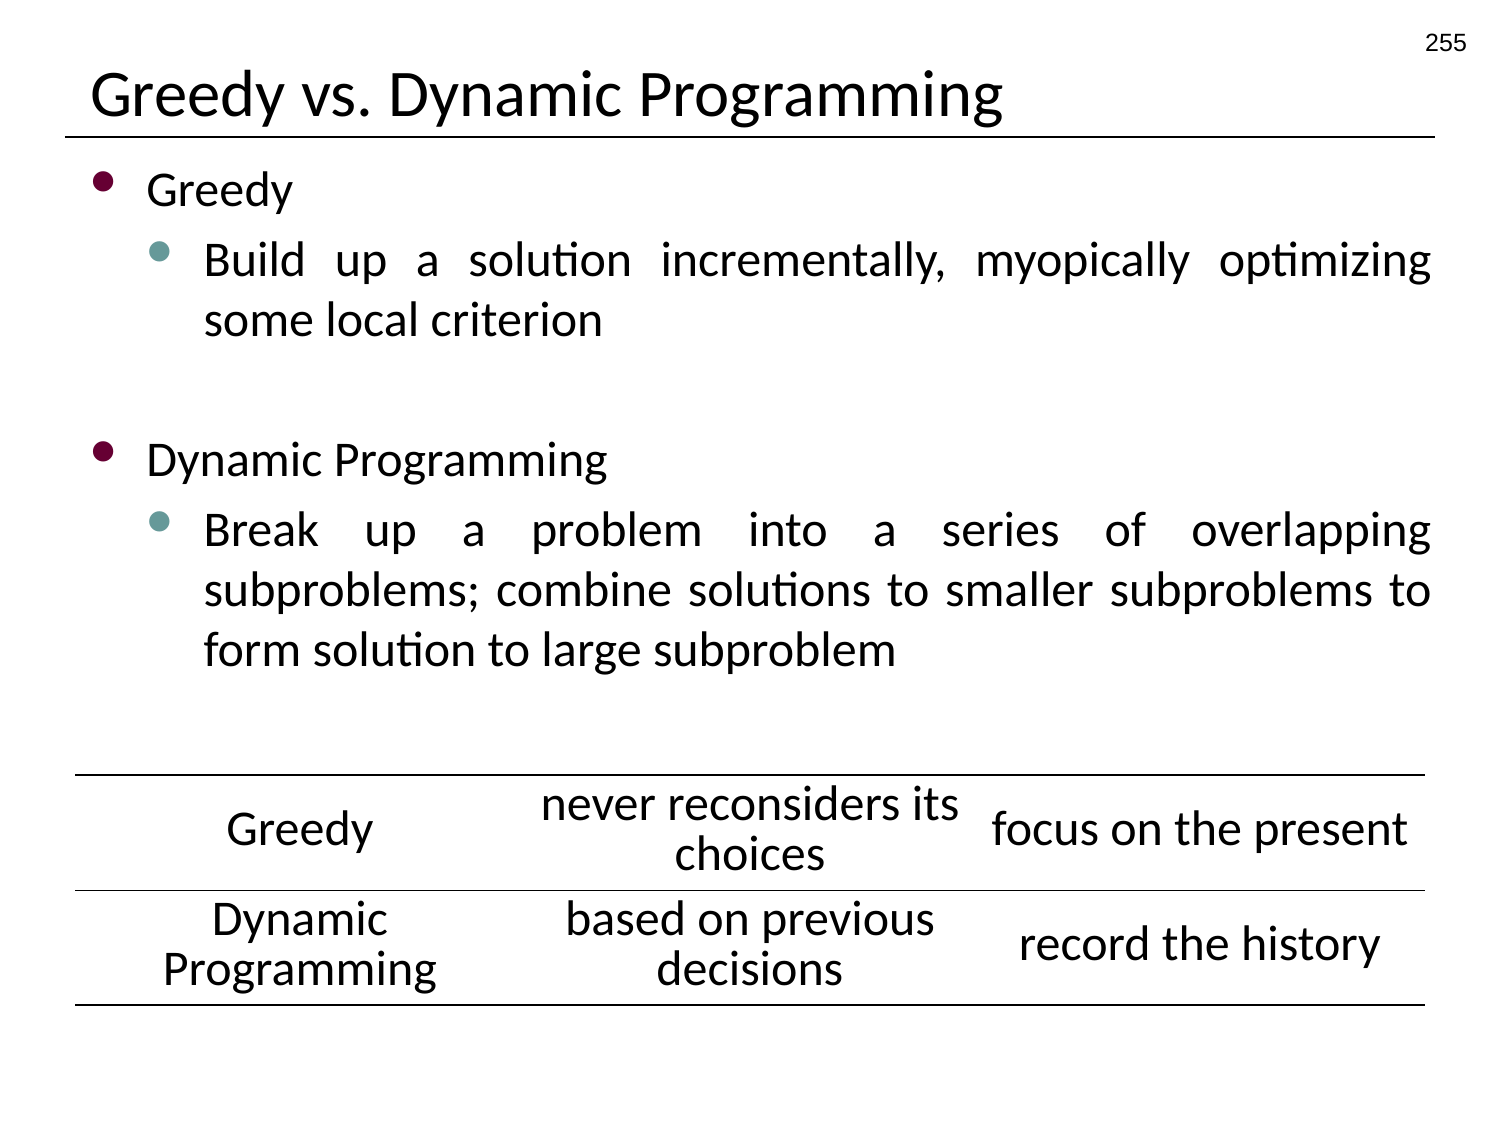

255
# Greedy vs. Dynamic Programming
Greedy
Build up a solution incrementally, myopically optimizing some local criterion

Dynamic Programming
Break up a problem into a series of overlapping subproblems; combine solutions to smaller subproblems to form solution to large subproblem

| Greedy | never reconsiders its choices | focus on the present |
| --- | --- | --- |
| Dynamic Programming | based on previous decisions | record the history |